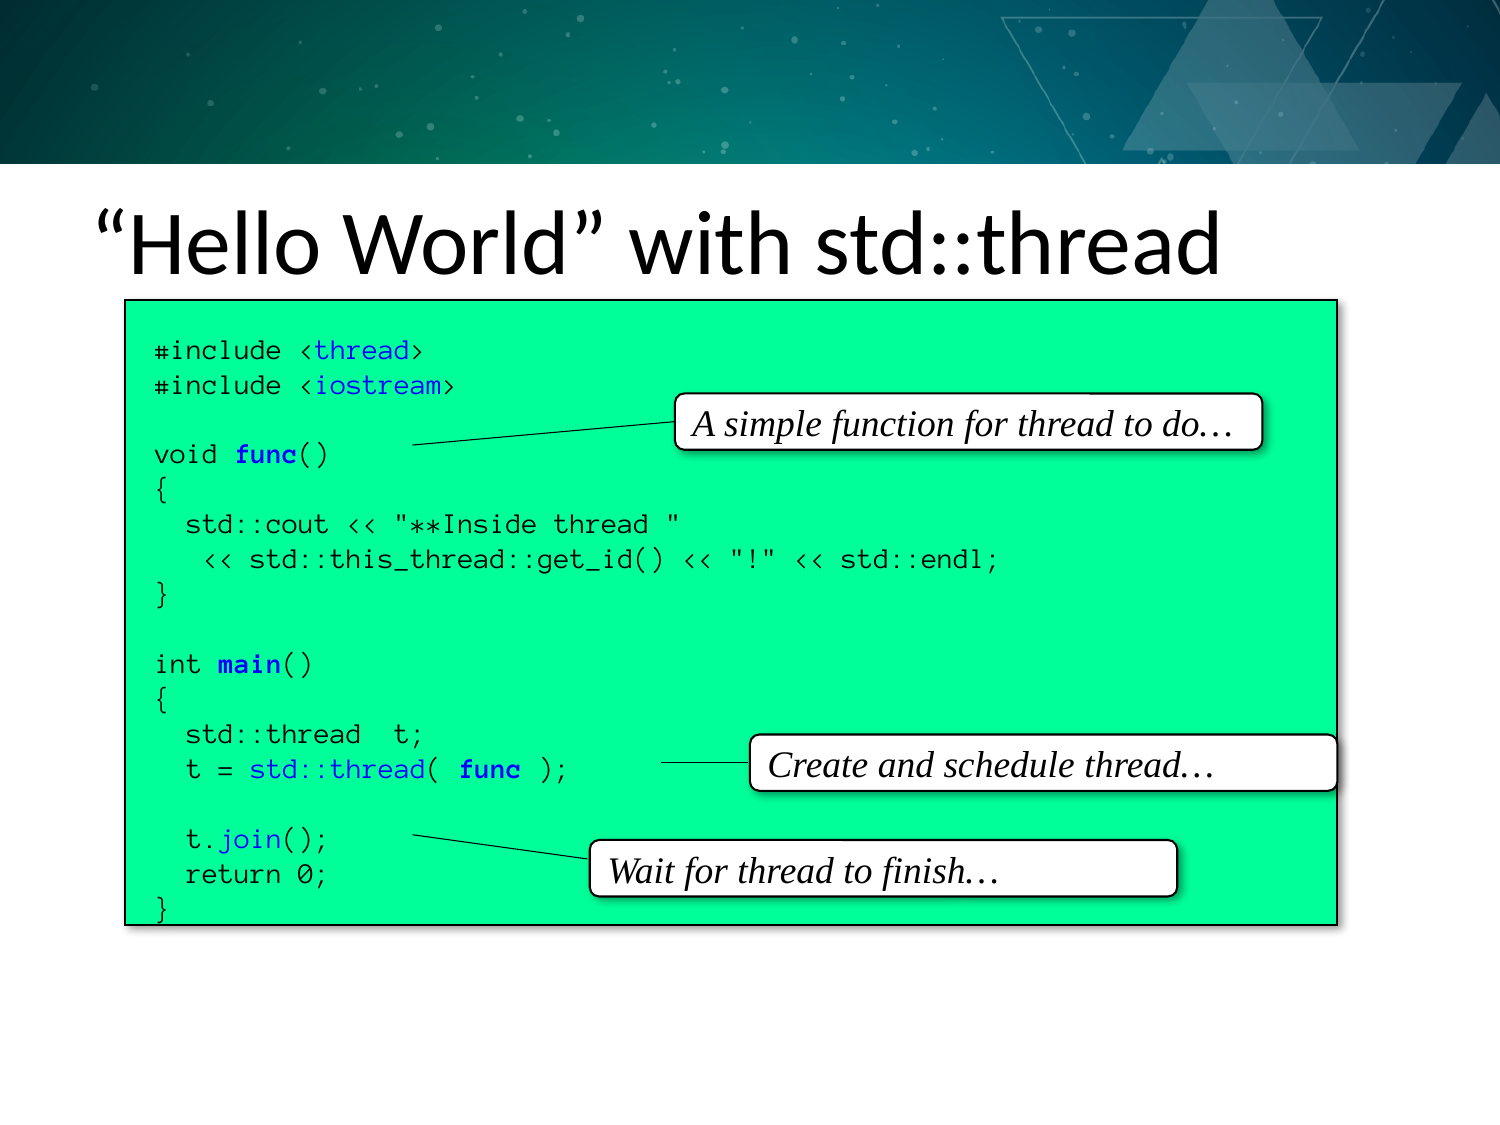

# “Hello World” with std::thread
#include <thread>
#include <iostream>

void func()
{
  std::cout << "**Inside thread "
   << std::this_thread::get_id() << "!" << std::endl;
}

int main()
{
  std::thread  t;
  t = std::thread( func );

  t.join();
  return 0;
}
A simple function for thread to do…
Create and schedule thread…
Wait for thread to finish…
30